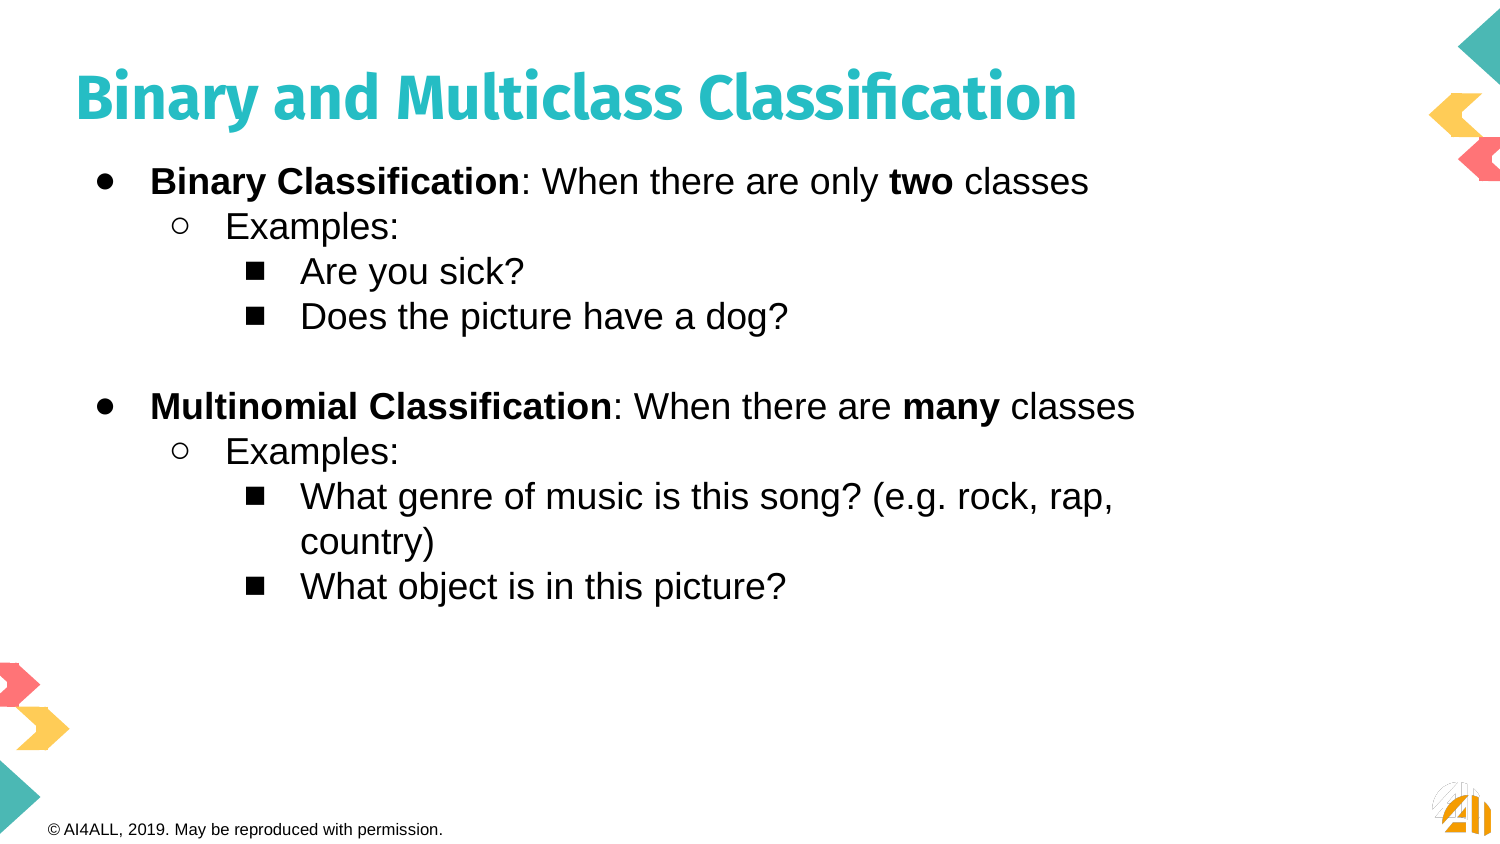

# Binary and Multiclass Classification
Binary Classification: When there are only two classes
Examples:
Are you sick?
Does the picture have a dog?

Multinomial Classification: When there are many classes
Examples:
What genre of music is this song? (e.g. rock, rap, country)
What object is in this picture?